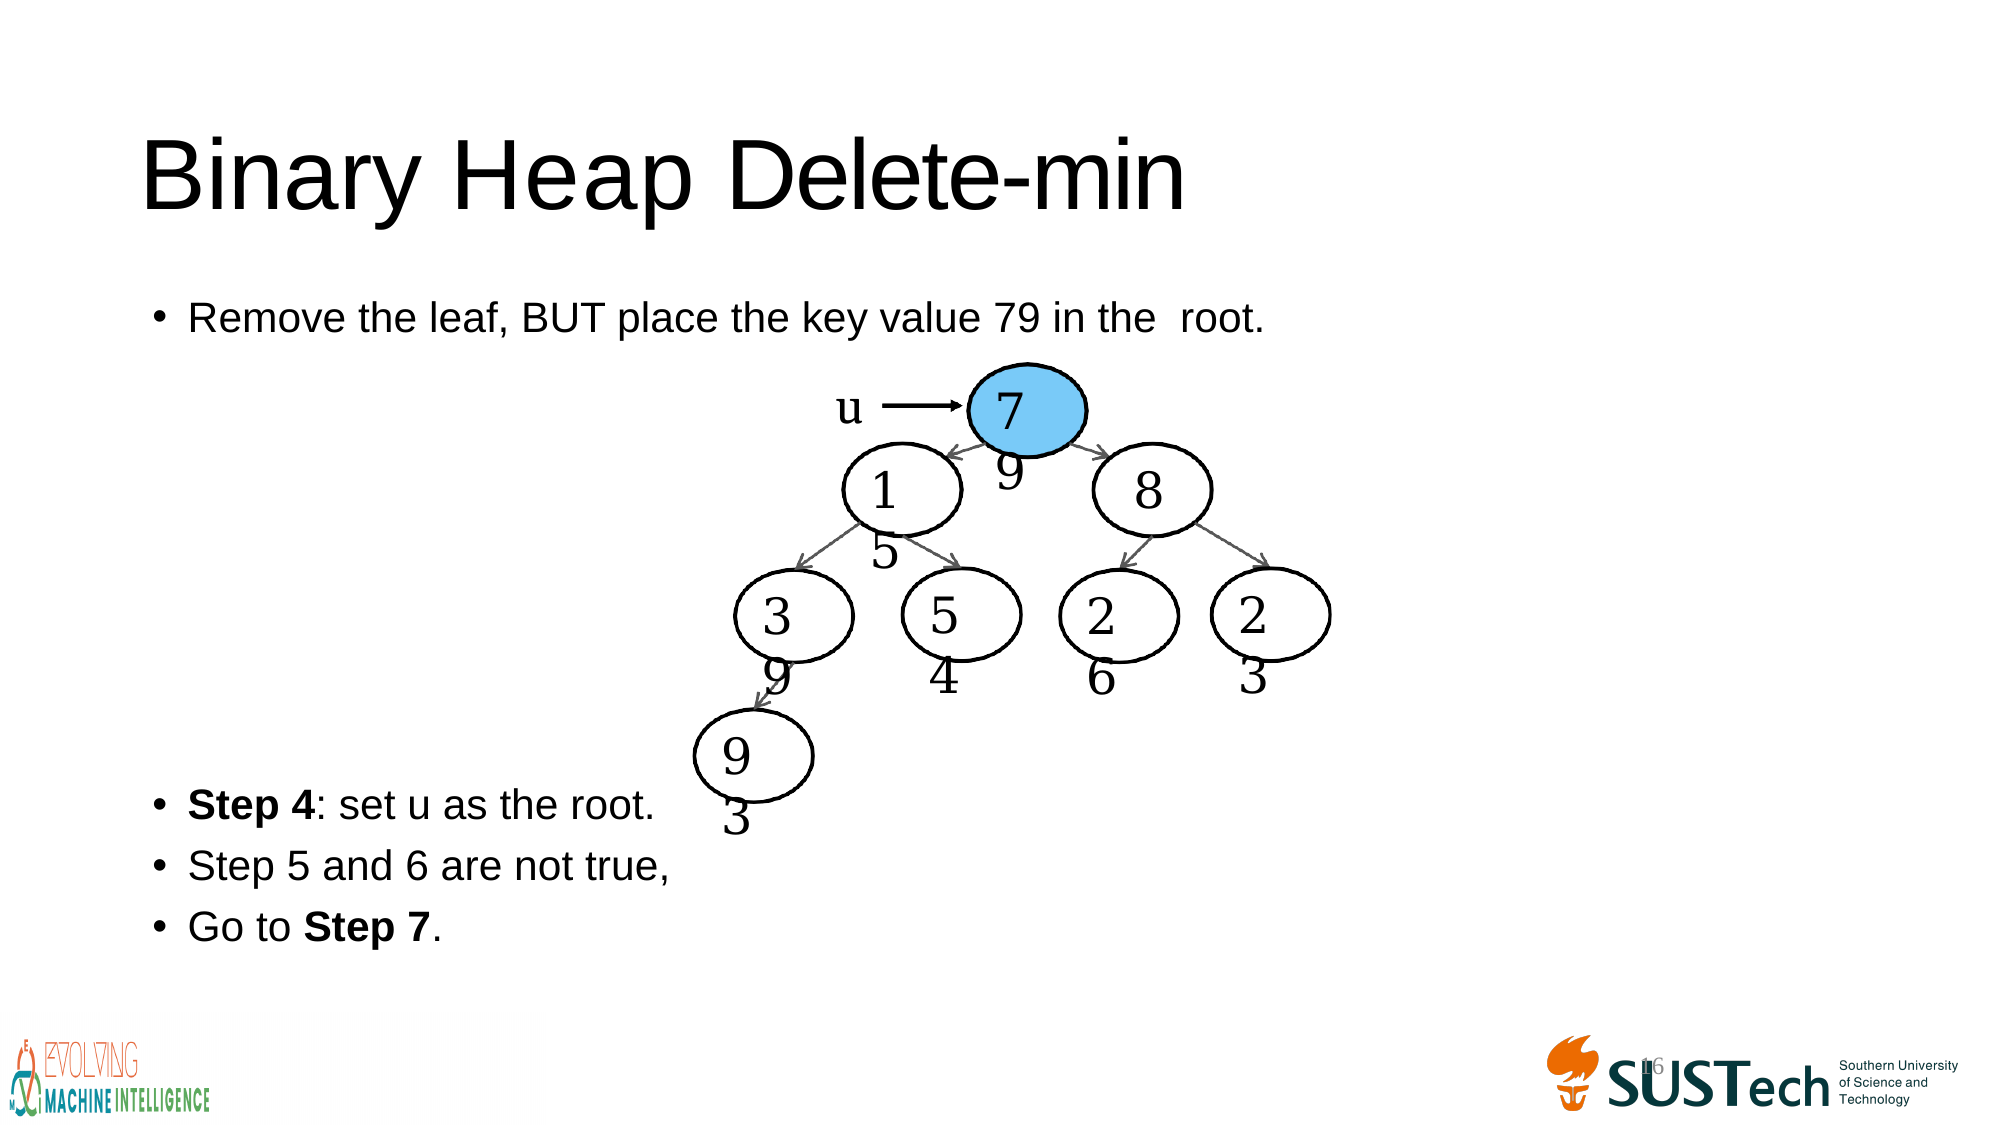

# Binary Heap Delete-min
Remove the leaf, BUT place the key value 79 in the  root.

Step 4: set u as the root.
Step 5 and 6 are not true,
Go to Step 7.

u
79
15
8
54
23
39
26
93
16